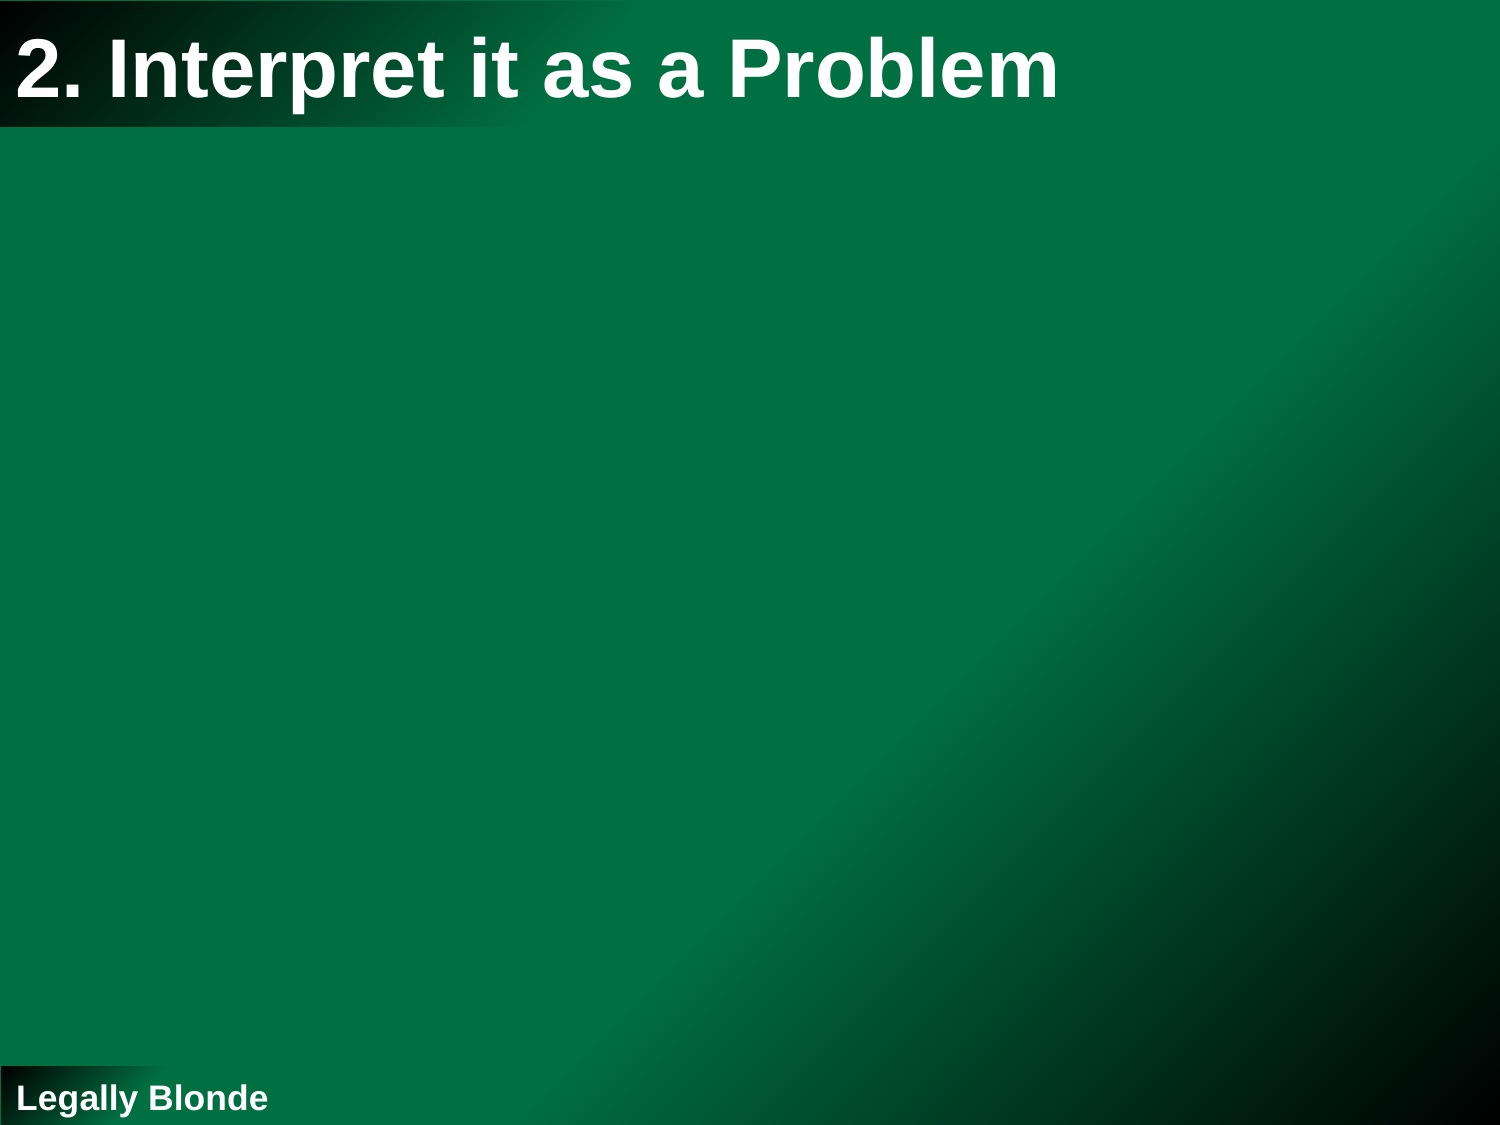

2. Interpret it as a Problem
Legally Blonde